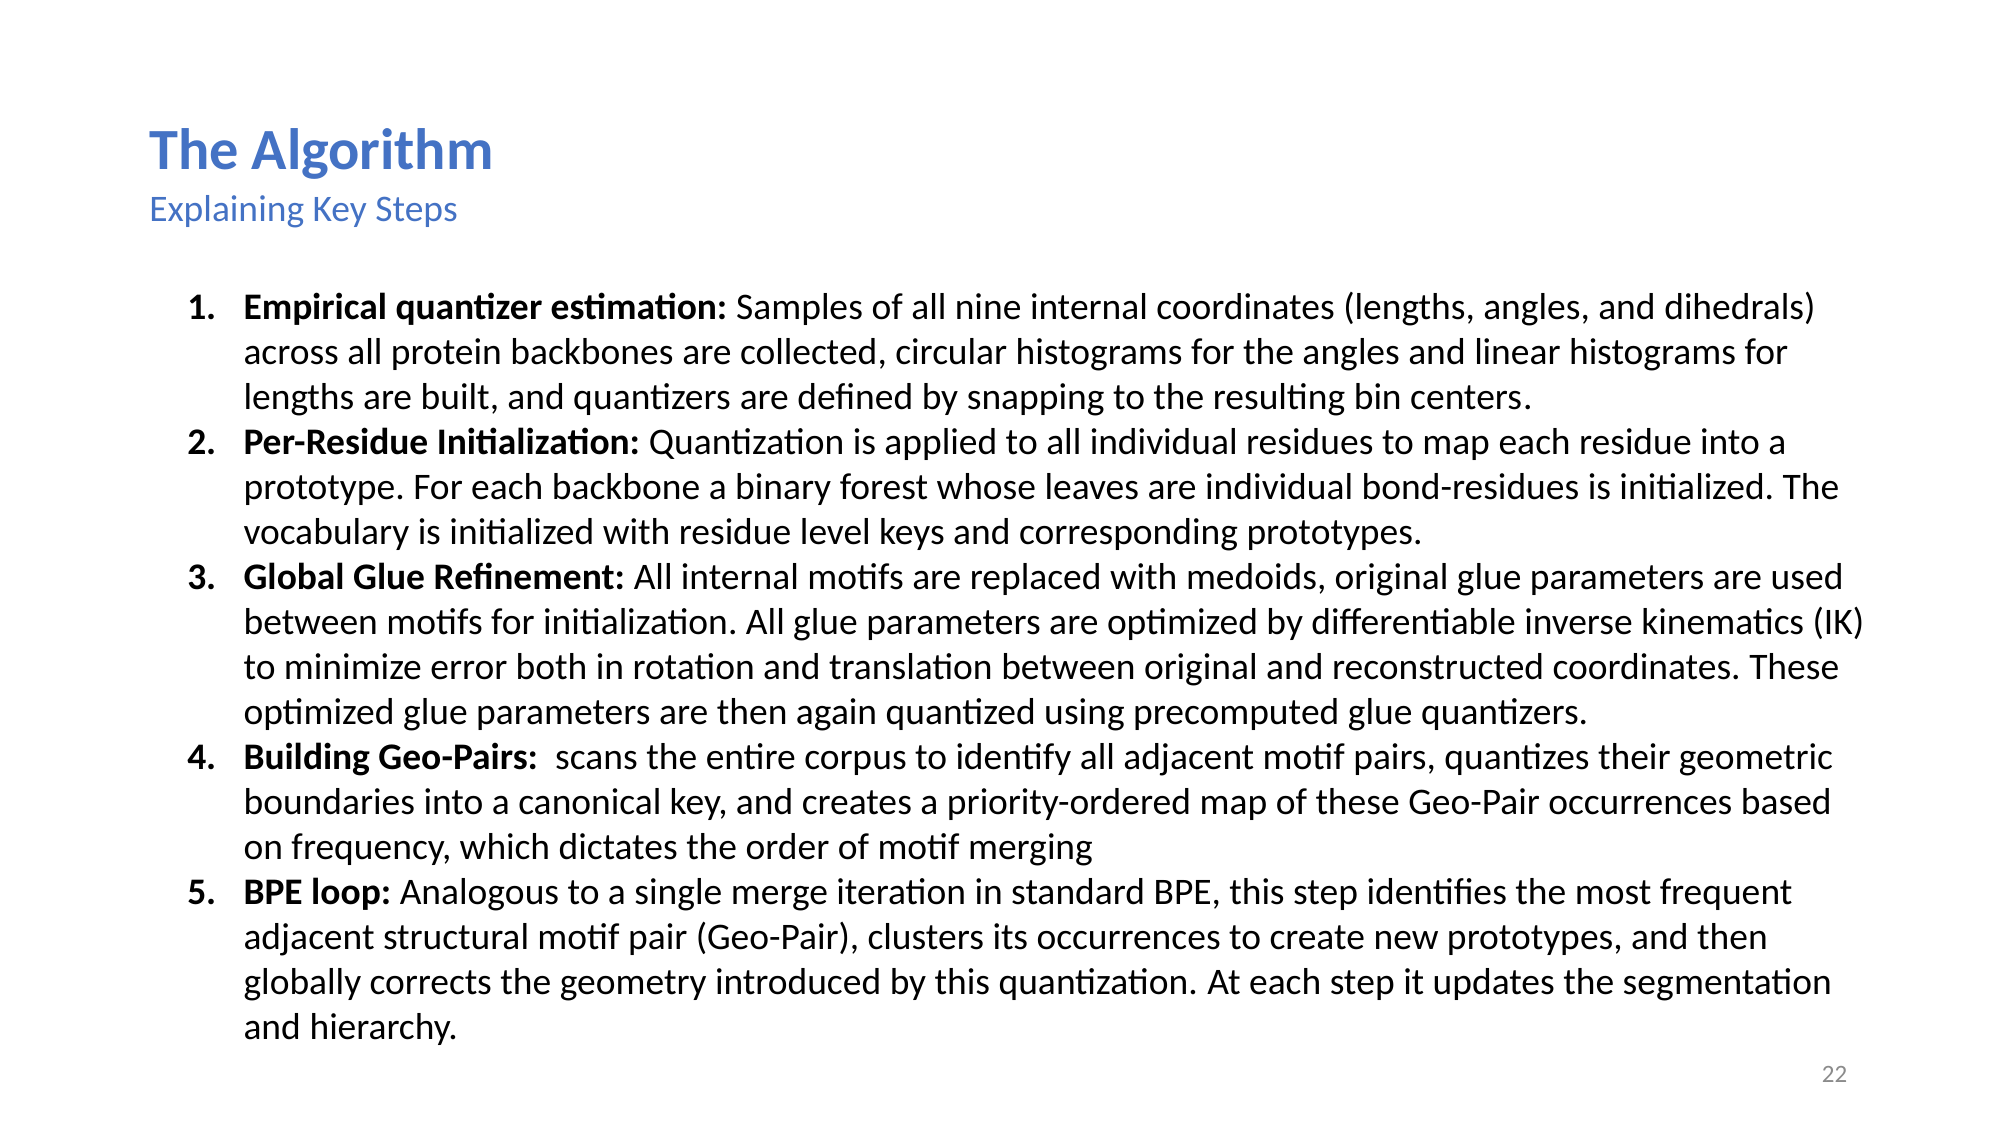

The Algorithm
Explaining Key Steps
Empirical quantizer estimation: Samples of all nine internal coordinates (lengths, angles, and dihedrals) across all protein backbones are collected, circular histograms for the angles and linear histograms for lengths are built, and quantizers are defined by snapping to the resulting bin centers.
Per-Residue Initialization: Quantization is applied to all individual residues to map each residue into a prototype. For each backbone a binary forest whose leaves are individual bond-residues is initialized. The vocabulary is initialized with residue level keys and corresponding prototypes.
Global Glue Refinement: All internal motifs are replaced with medoids, original glue parameters are used between motifs for initialization. All glue parameters are optimized by differentiable inverse kinematics (IK) to minimize error both in rotation and translation between original and reconstructed coordinates. These optimized glue parameters are then again quantized using precomputed glue quantizers.
Building Geo-Pairs:  scans the entire corpus to identify all adjacent motif pairs, quantizes their geometric boundaries into a canonical key, and creates a priority-ordered map of these Geo-Pair occurrences based on frequency, which dictates the order of motif merging
BPE loop: Analogous to a single merge iteration in standard BPE, this step identifies the most frequent adjacent structural motif pair (Geo-Pair), clusters its occurrences to create new prototypes, and then globally corrects the geometry introduced by this quantization. At each step it updates the segmentation and hierarchy.
22